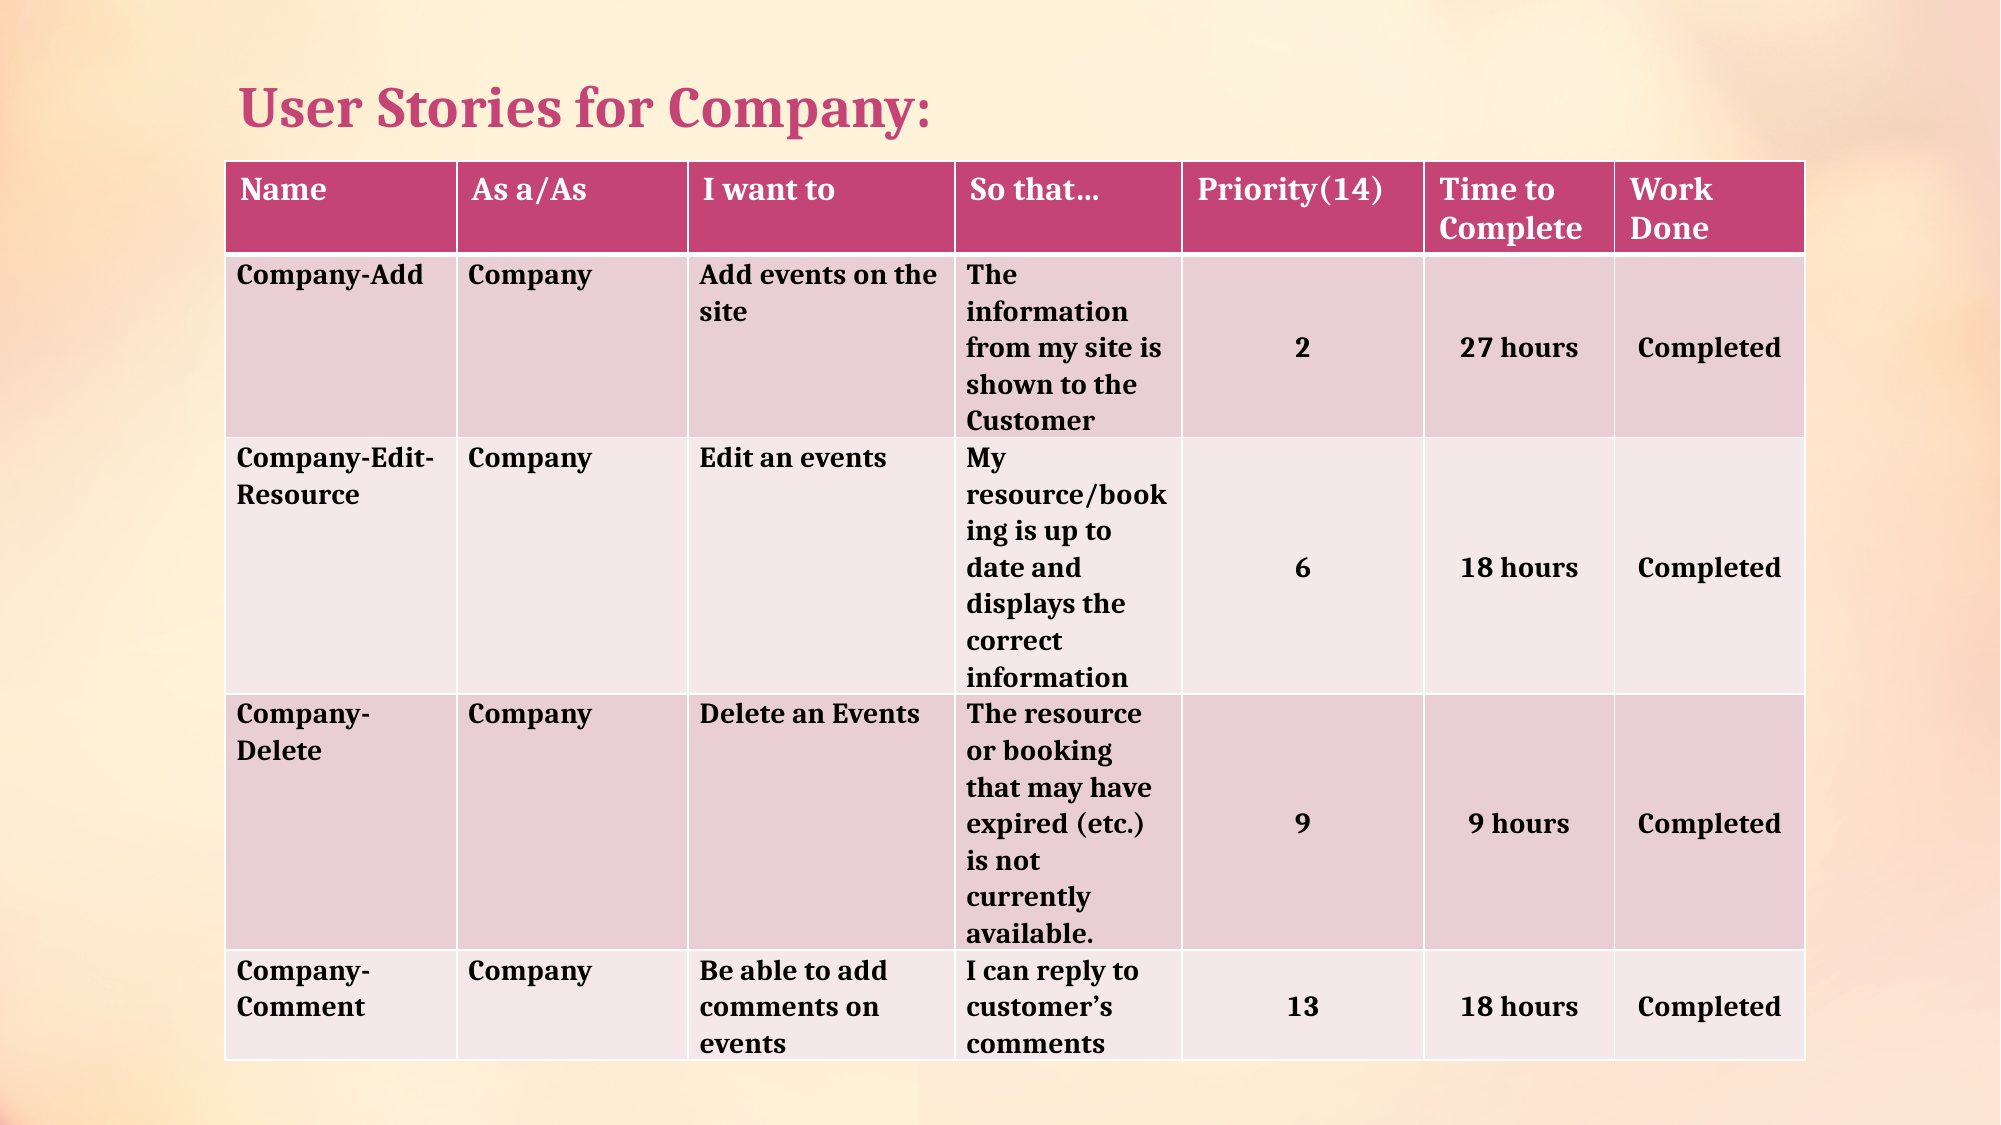

User Stories for Company:

| Name | As a/As | I want to | So that… | Priority(14) | Time to Complete | Work Done |
| --- | --- | --- | --- | --- | --- | --- |
| Company-Add | Company | Add events on the site | The information from my site is shown to the Customer | 2 | 27 hours | Completed |
| Company-Edit-Resource | Company | Edit an events | My resource/booking is up to date and displays the correct information | 6 | 18 hours | Completed |
| Company-Delete | Company | Delete an Events | The resource or booking that may have expired (etc.) is not currently available. | 9 | 9 hours | Completed |
| Company-Comment | Company | Be able to add comments on events | I can reply to customer’s comments | 13 | 18 hours | Completed |